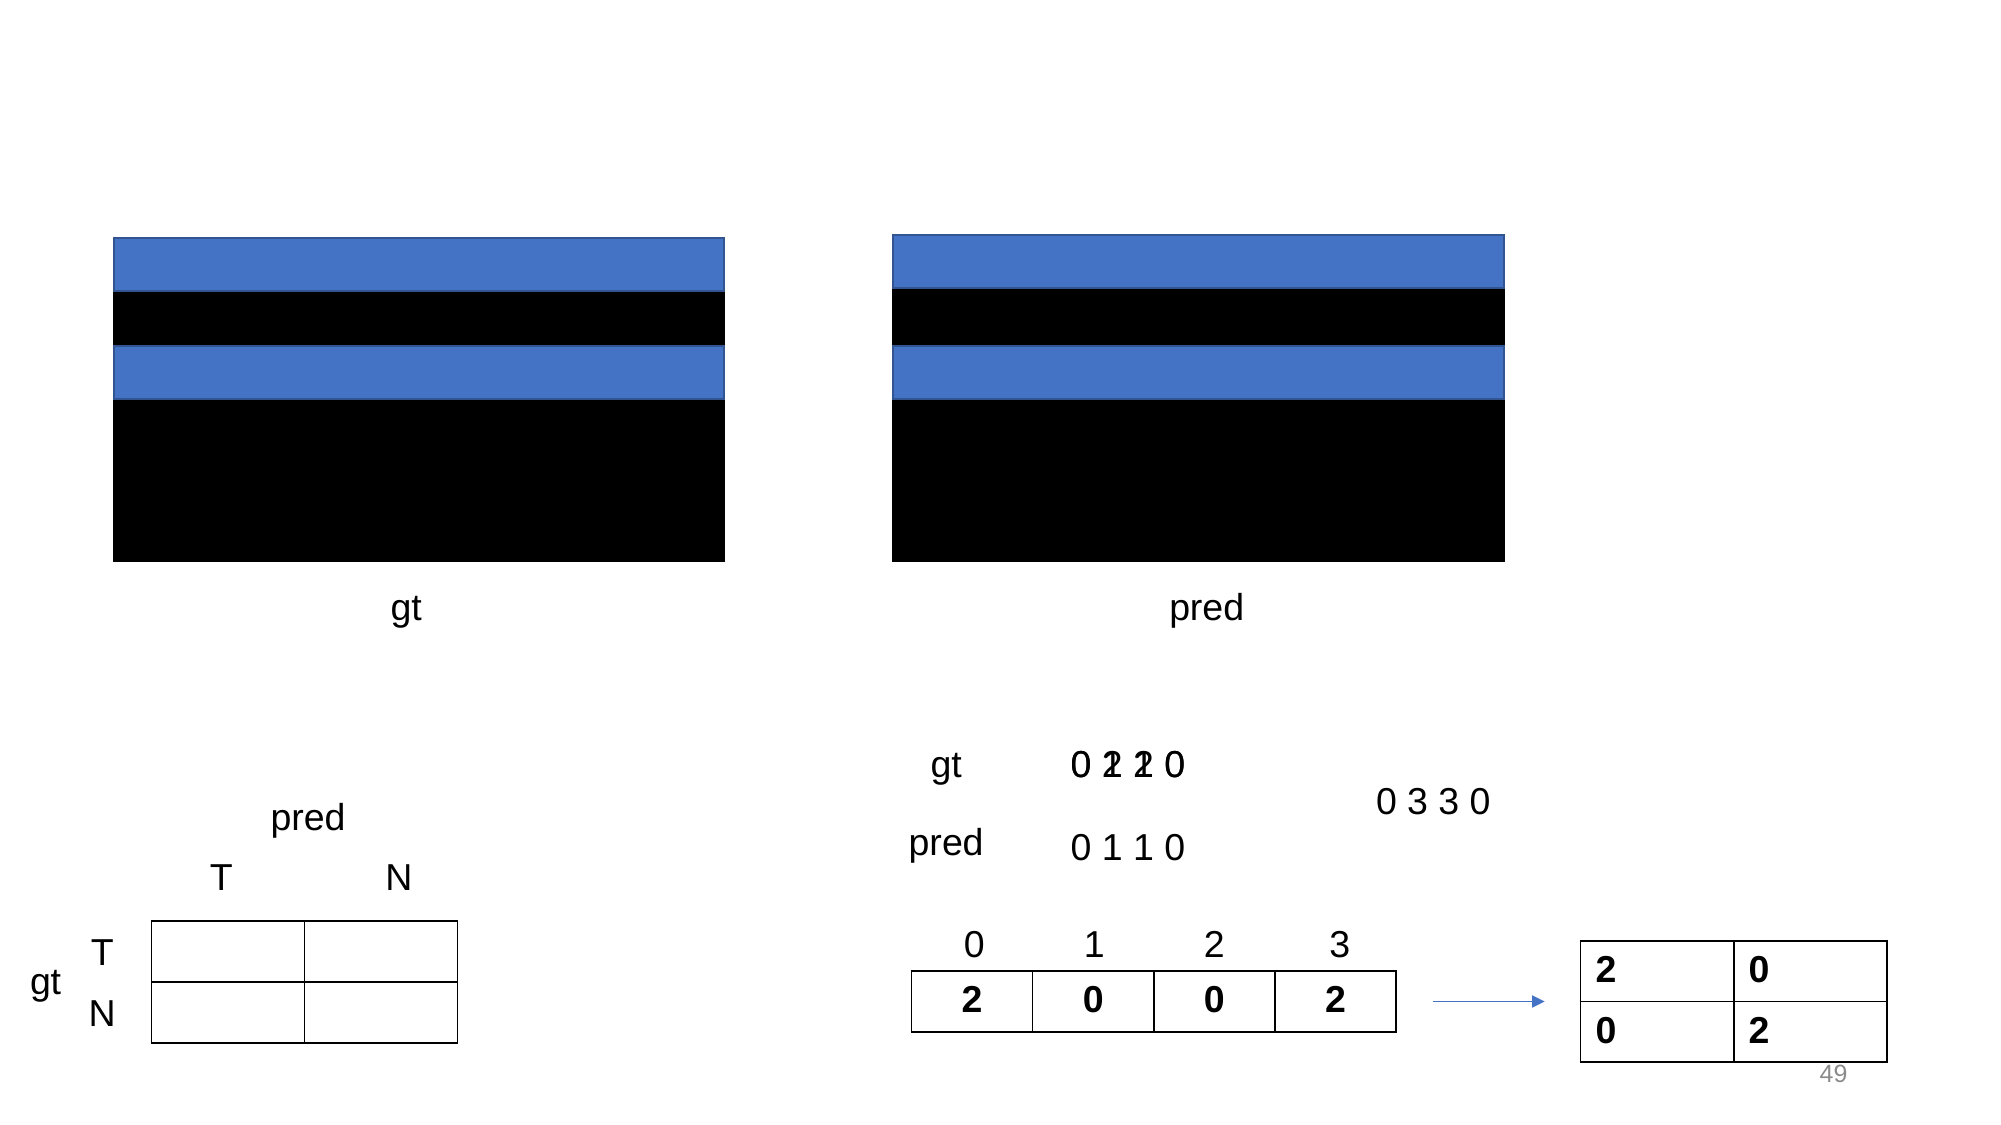

gt
pred
gt
0 2 2 0
0 1 1 0
0 3 3 0
pred
pred
0 1 1 0
T
N
2
0
1
3
T
|  |  |
| --- | --- |
|  |  |
| 2 | 0 |
| --- | --- |
| 0 | 2 |
gt
| 2 | 0 | 0 | 2 |
| --- | --- | --- | --- |
N
49